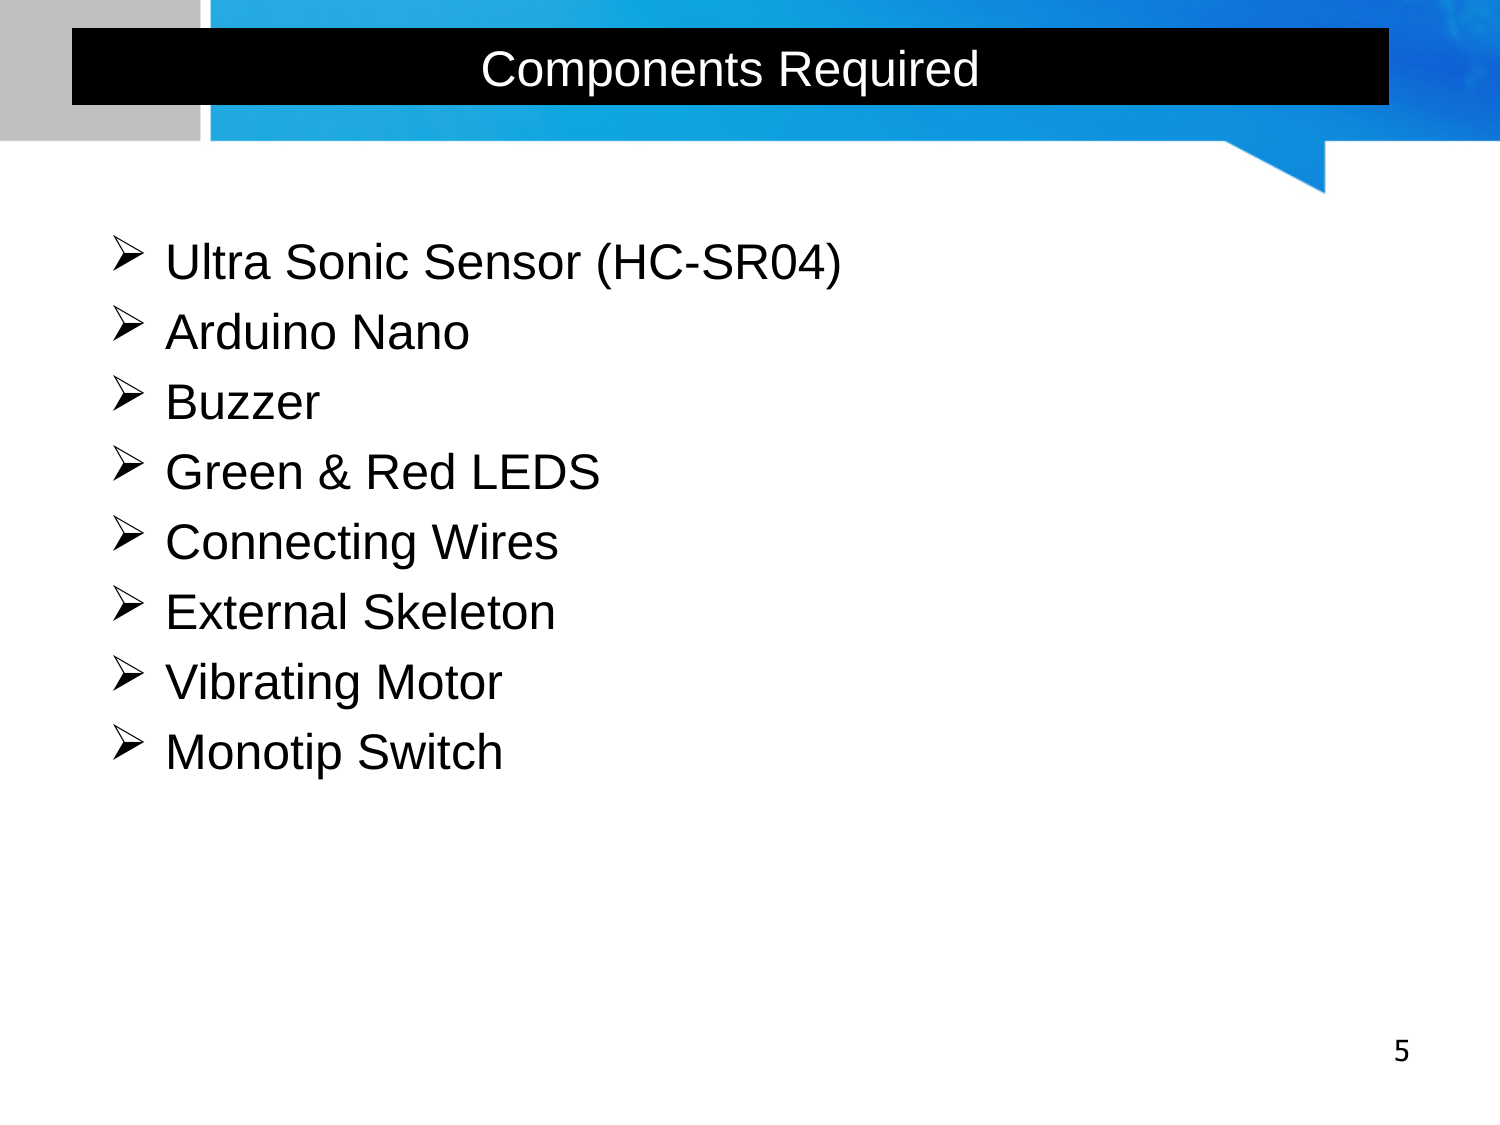

Components Required
Ultra Sonic Sensor (HC-SR04)
Arduino Nano
Buzzer
Green & Red LEDS
Connecting Wires
External Skeleton
Vibrating Motor
Monotip Switch

5